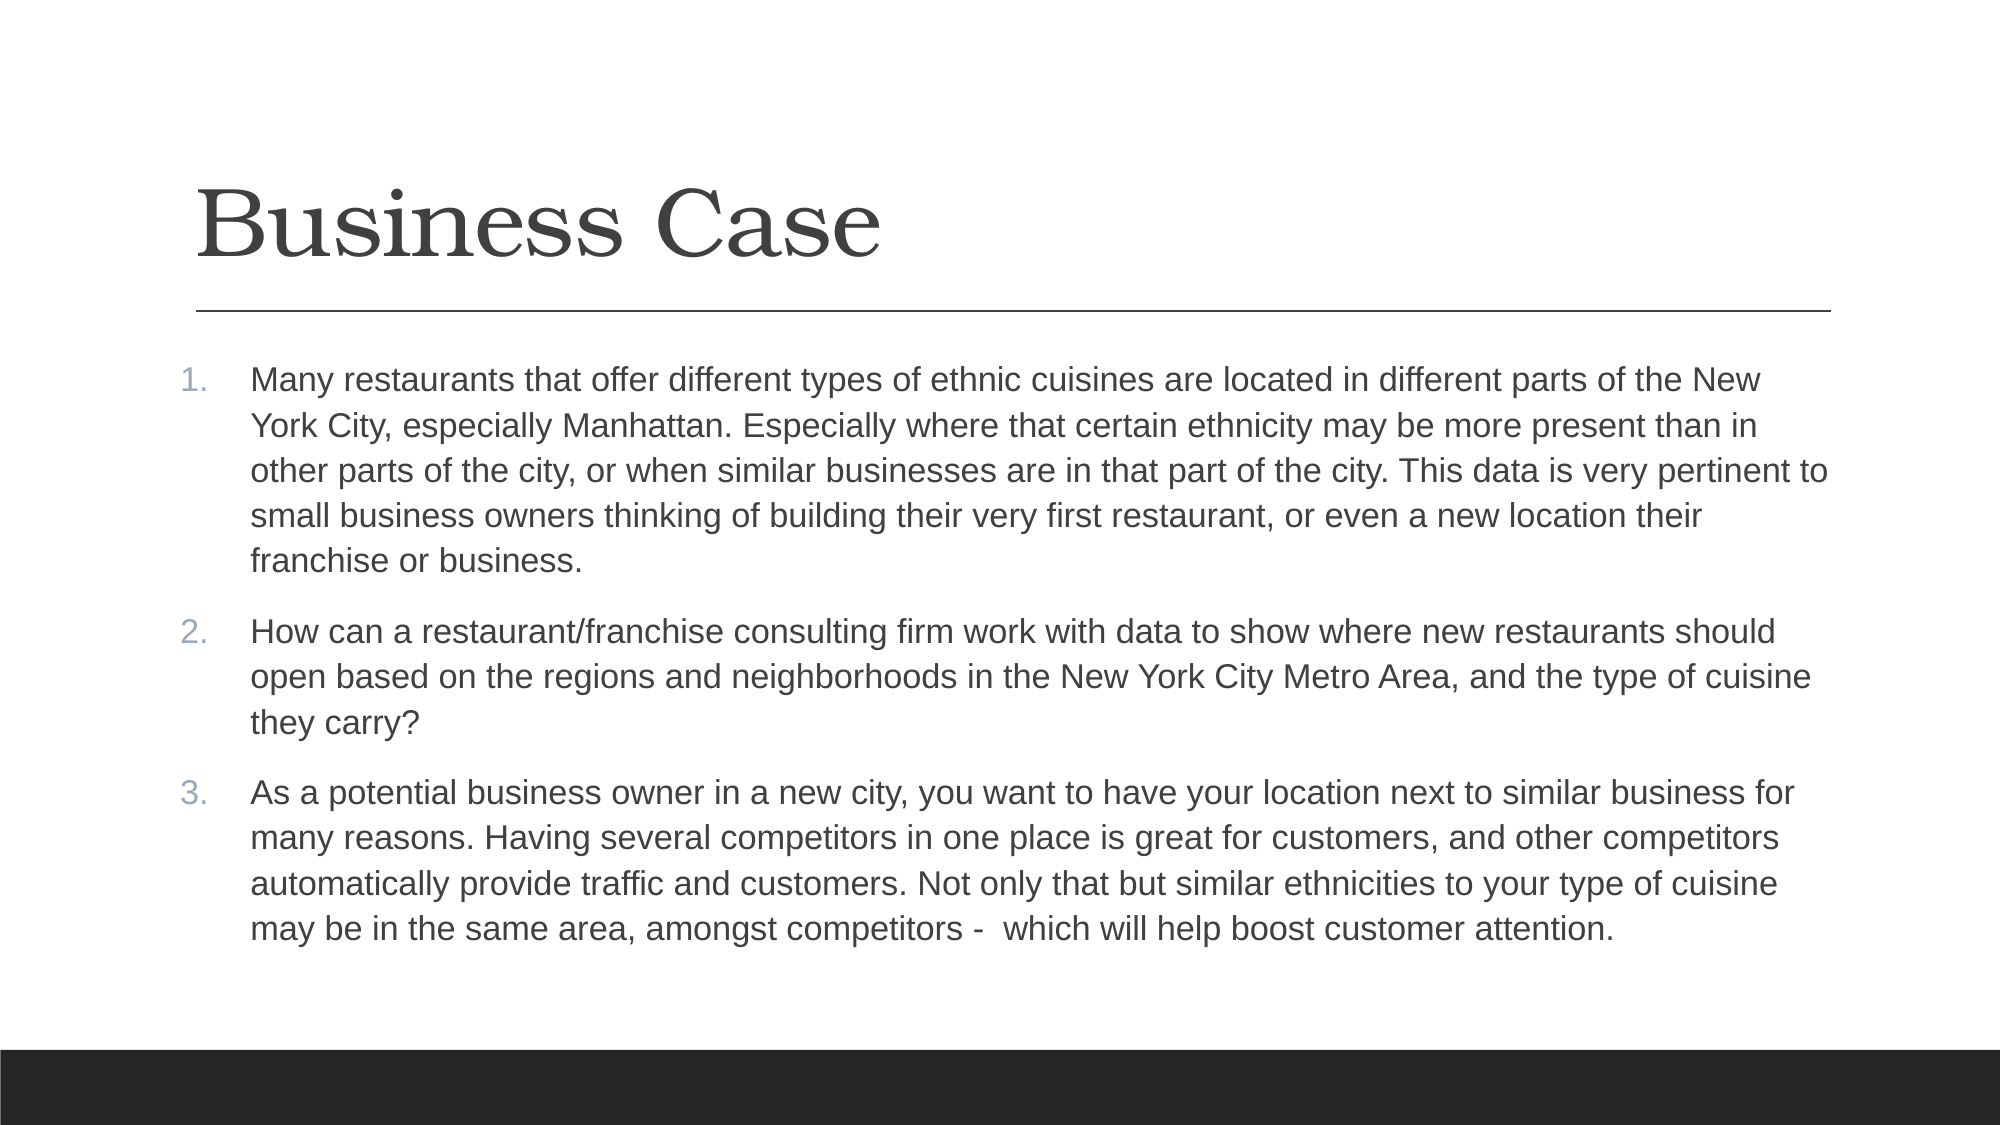

# Business Case
Many restaurants that offer different types of ethnic cuisines are located in different parts of the New York City, especially Manhattan. Especially where that certain ethnicity may be more present than in other parts of the city, or when similar businesses are in that part of the city. This data is very pertinent to small business owners thinking of building their very first restaurant, or even a new location their franchise or business.
How can a restaurant/franchise consulting firm work with data to show where new restaurants should open based on the regions and neighborhoods in the New York City Metro Area, and the type of cuisine they carry?
As a potential business owner in a new city, you want to have your location next to similar business for many reasons. Having several competitors in one place is great for customers, and other competitors automatically provide traffic and customers. Not only that but similar ethnicities to your type of cuisine may be in the same area, amongst competitors -  which will help boost customer attention.